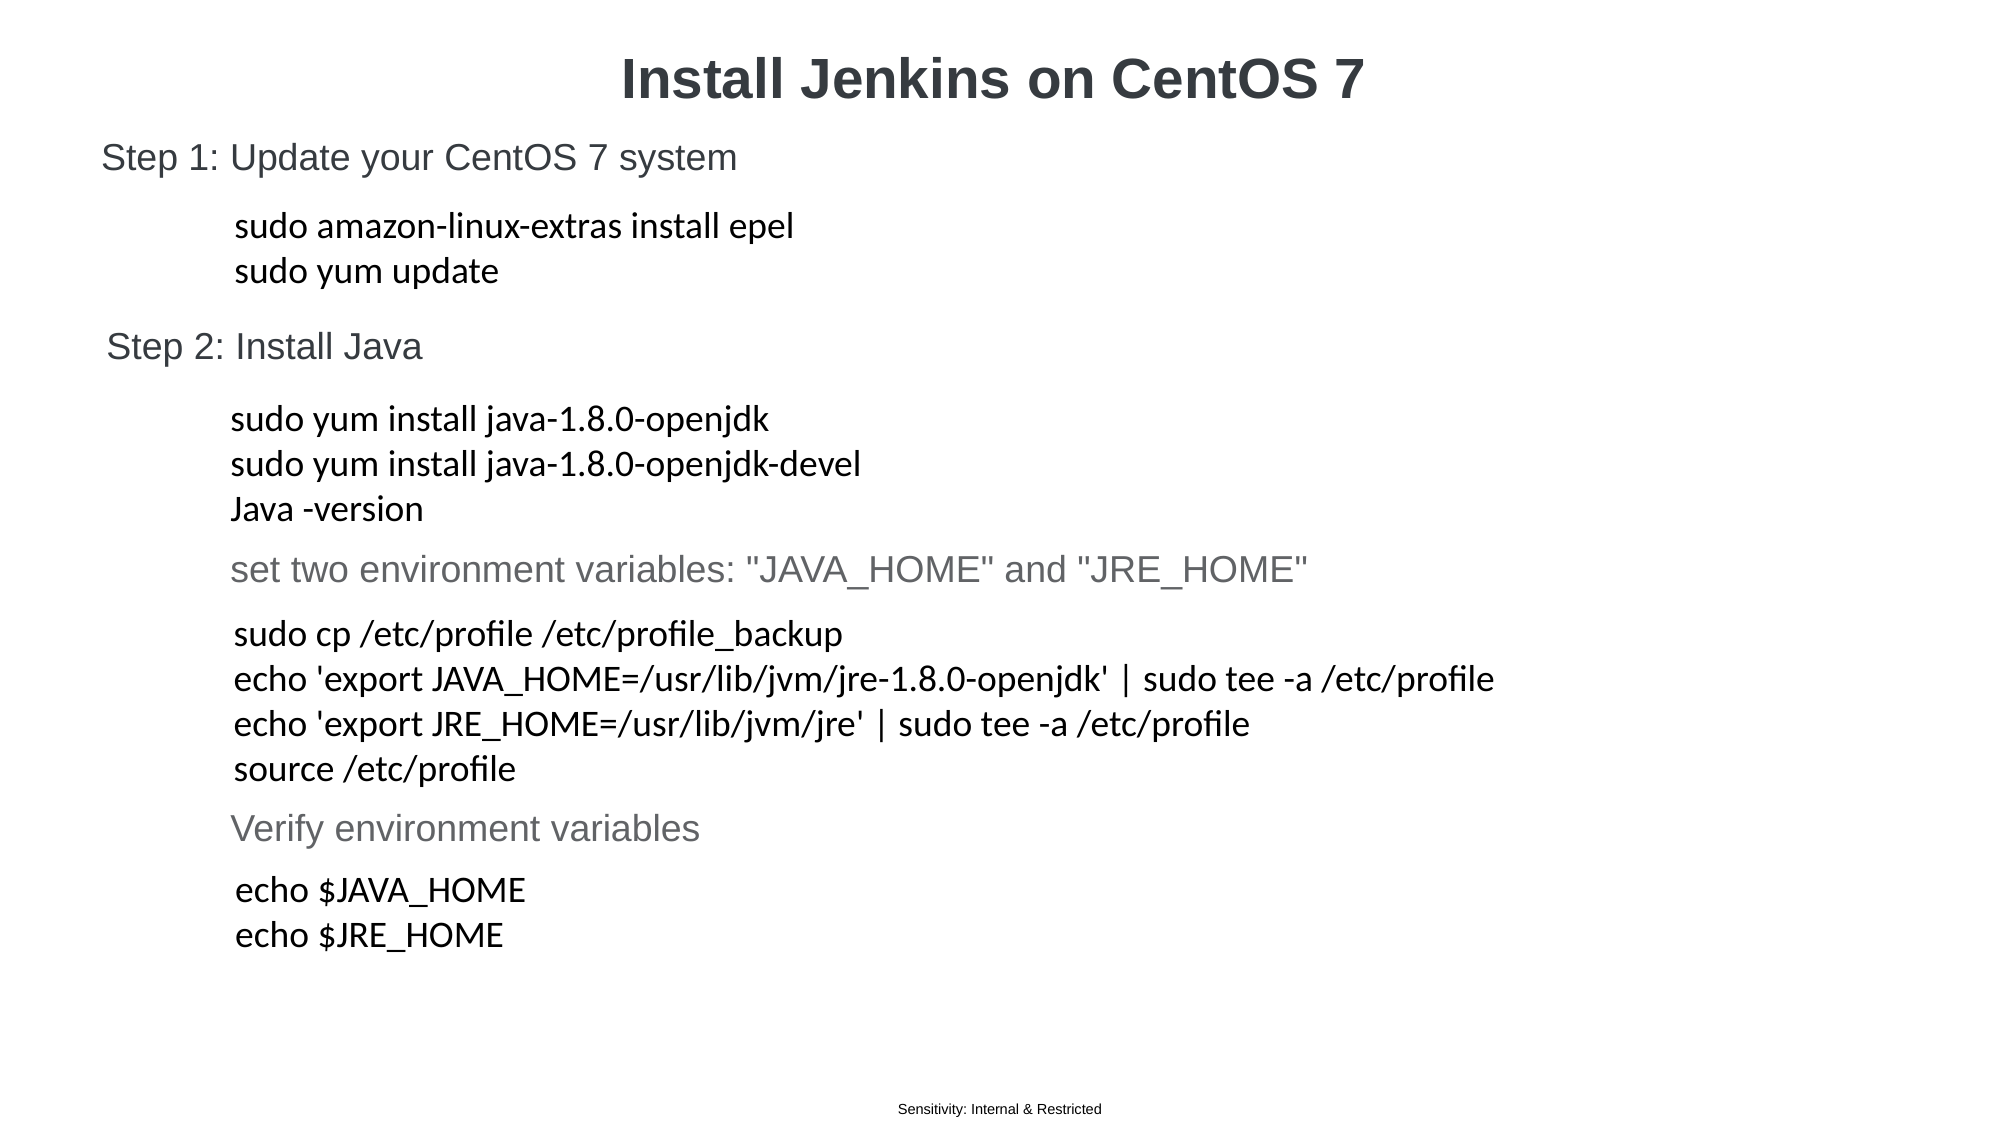

Install Jenkins on CentOS 7
Step 1: Update your CentOS 7 system
sudo amazon-linux-extras install epel
sudo yum update
Step 2: Install Java
sudo yum install java-1.8.0-openjdk
sudo yum install java-1.8.0-openjdk-devel
Java -version
set two environment variables: "JAVA_HOME" and "JRE_HOME"
sudo cp /etc/profile /etc/profile_backup
echo 'export JAVA_HOME=/usr/lib/jvm/jre-1.8.0-openjdk' | sudo tee -a /etc/profile
echo 'export JRE_HOME=/usr/lib/jvm/jre' | sudo tee -a /etc/profile
source /etc/profile
Verify environment variables
echo $JAVA_HOME
echo $JRE_HOME